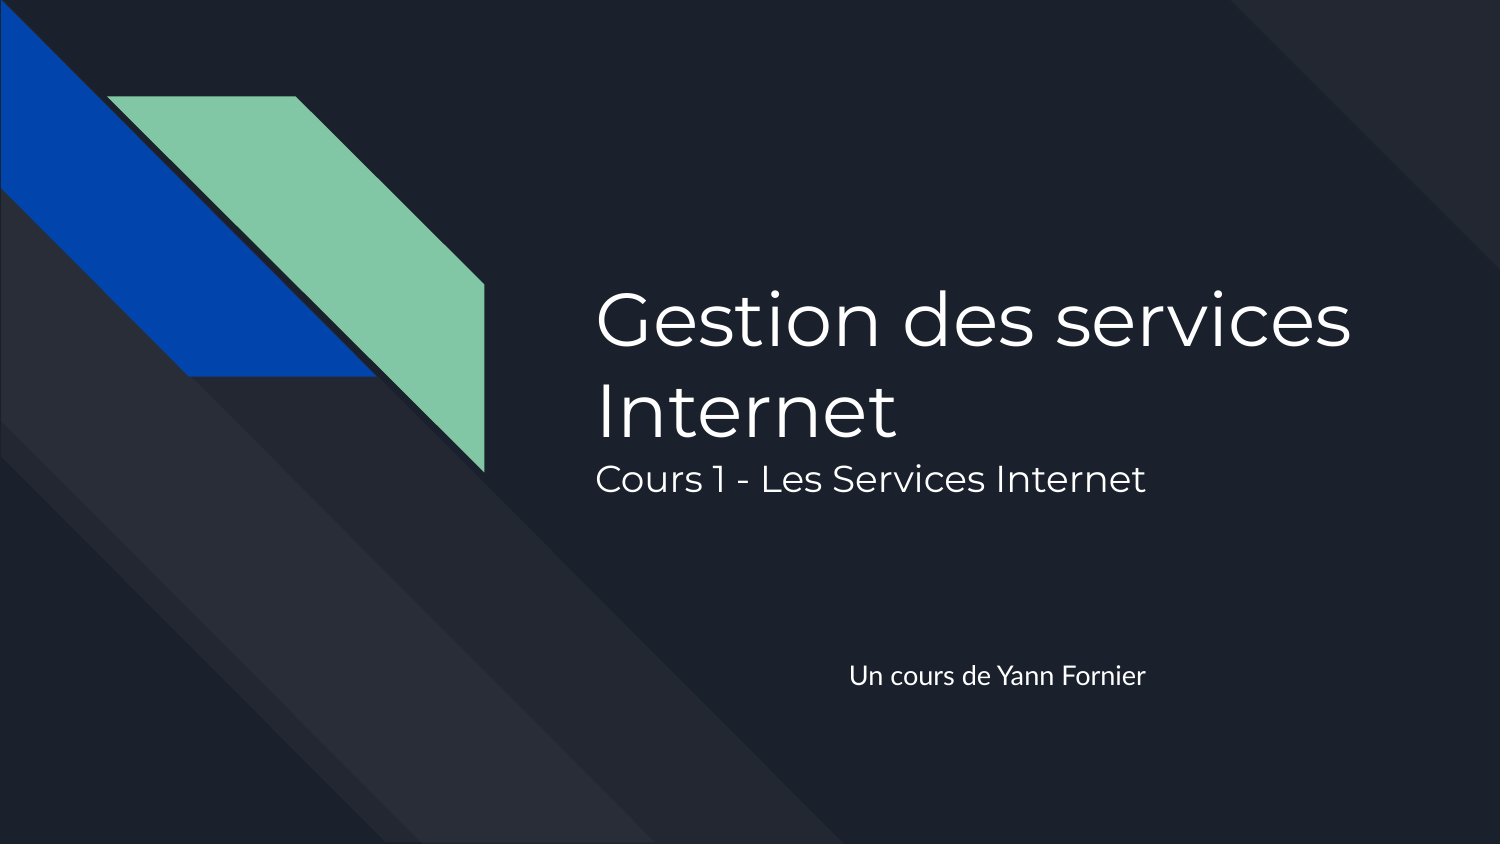

# Gestion des services Internet
Cours 1 - Les Services Internet
Un cours de Yann Fornier